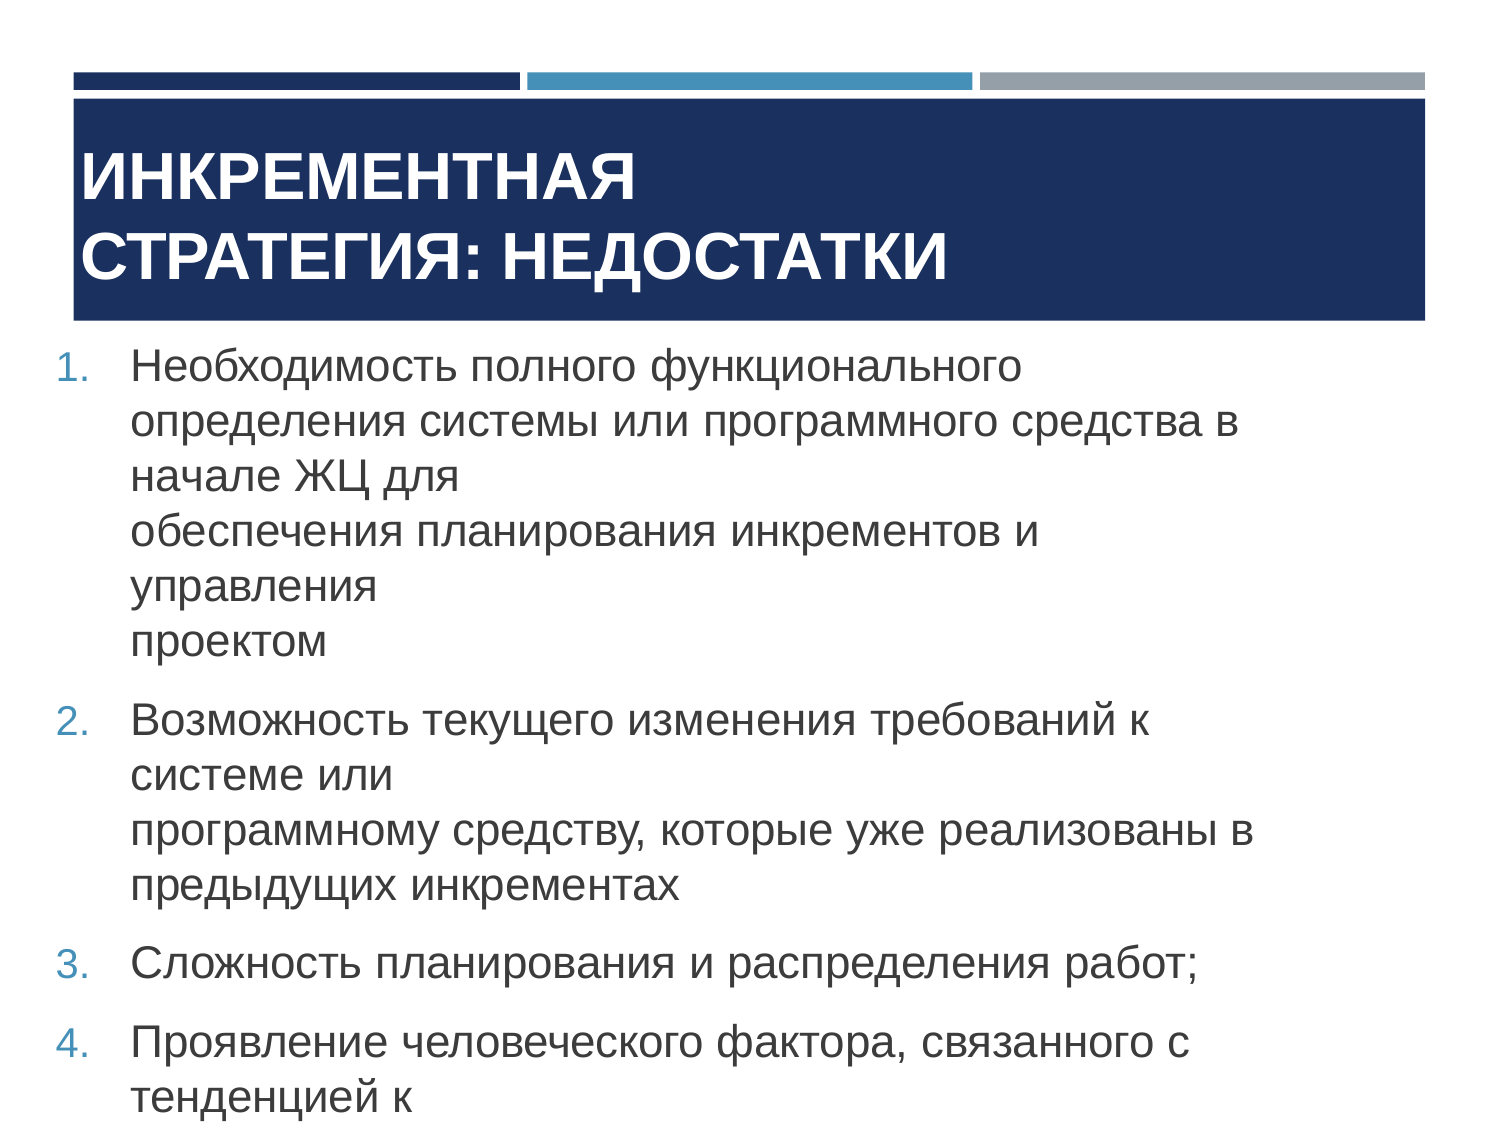

# ИНКРЕМЕНТНАЯ СТРАТЕГИЯ: НЕДОСТАТКИ
Необходимость полного функционального определения системы или программного средства в начале ЖЦ для
обеспечения планирования инкрементов и управления
проектом
Возможность текущего изменения требований к системе или
программному средству, которые уже реализованы в
предыдущих инкрементах
Сложность планирования и распределения работ;
Проявление человеческого фактора, связанного с тенденцией к
оттягиванию решения трудных проблем на поздние
инкременты, что может нарушить график работ или снизить качество программного продукта.